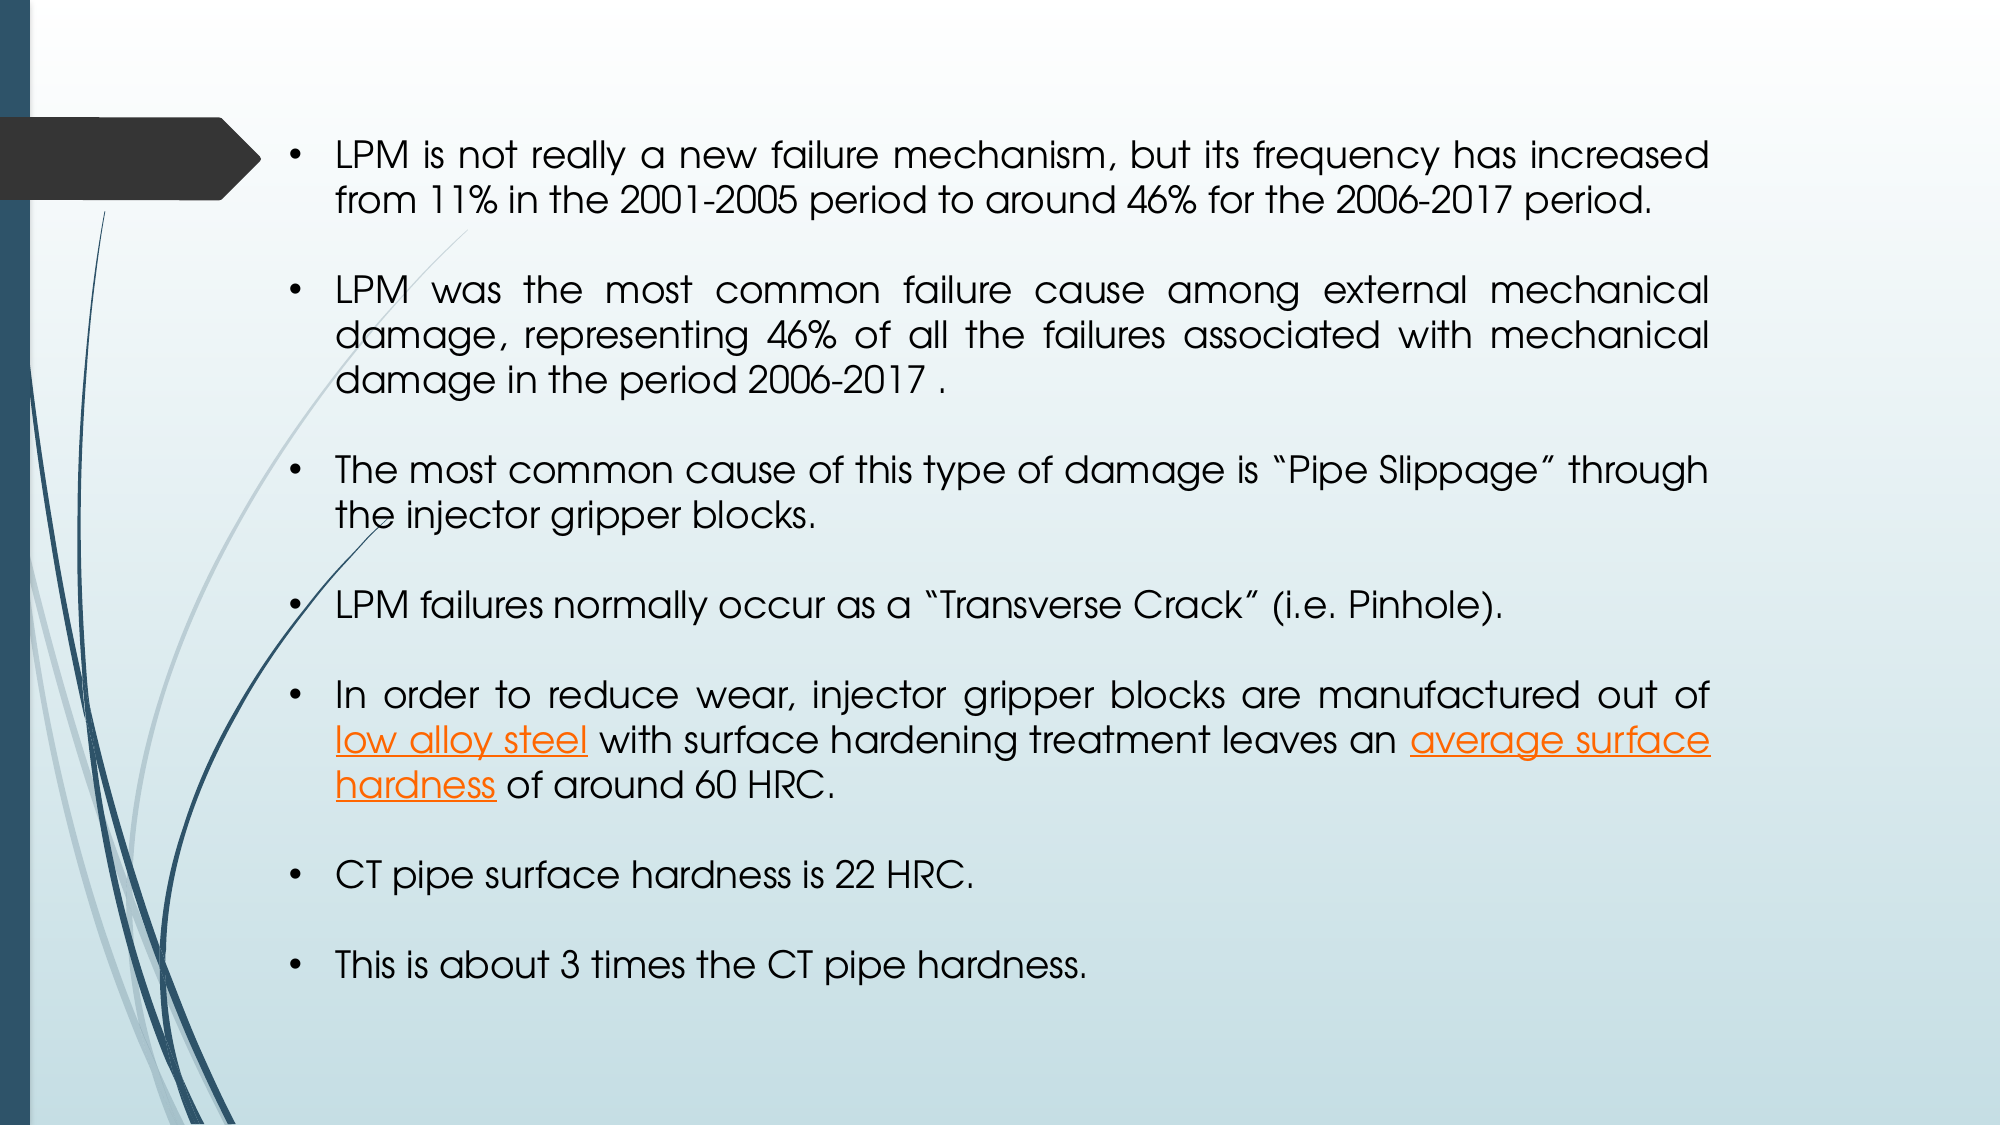

LPM is not really a new failure mechanism, but its frequency has increased from 11% in the 2001-2005 period to around 46% for the 2006-2017 period.

LPM was the most common failure cause among external mechanical damage, representing 46% of all the failures associated with mechanical damage in the period 2006-2017 .

The most common cause of this type of damage is “Pipe Slippage” through the injector gripper blocks.

LPM failures normally occur as a “Transverse Crack” (i.e. Pinhole).

In order to reduce wear, injector gripper blocks are manufactured out of low alloy steel with surface hardening treatment leaves an average surface hardness of around 60 HRC.

CT pipe surface hardness is 22 HRC.

This is about 3 times the CT pipe hardness.